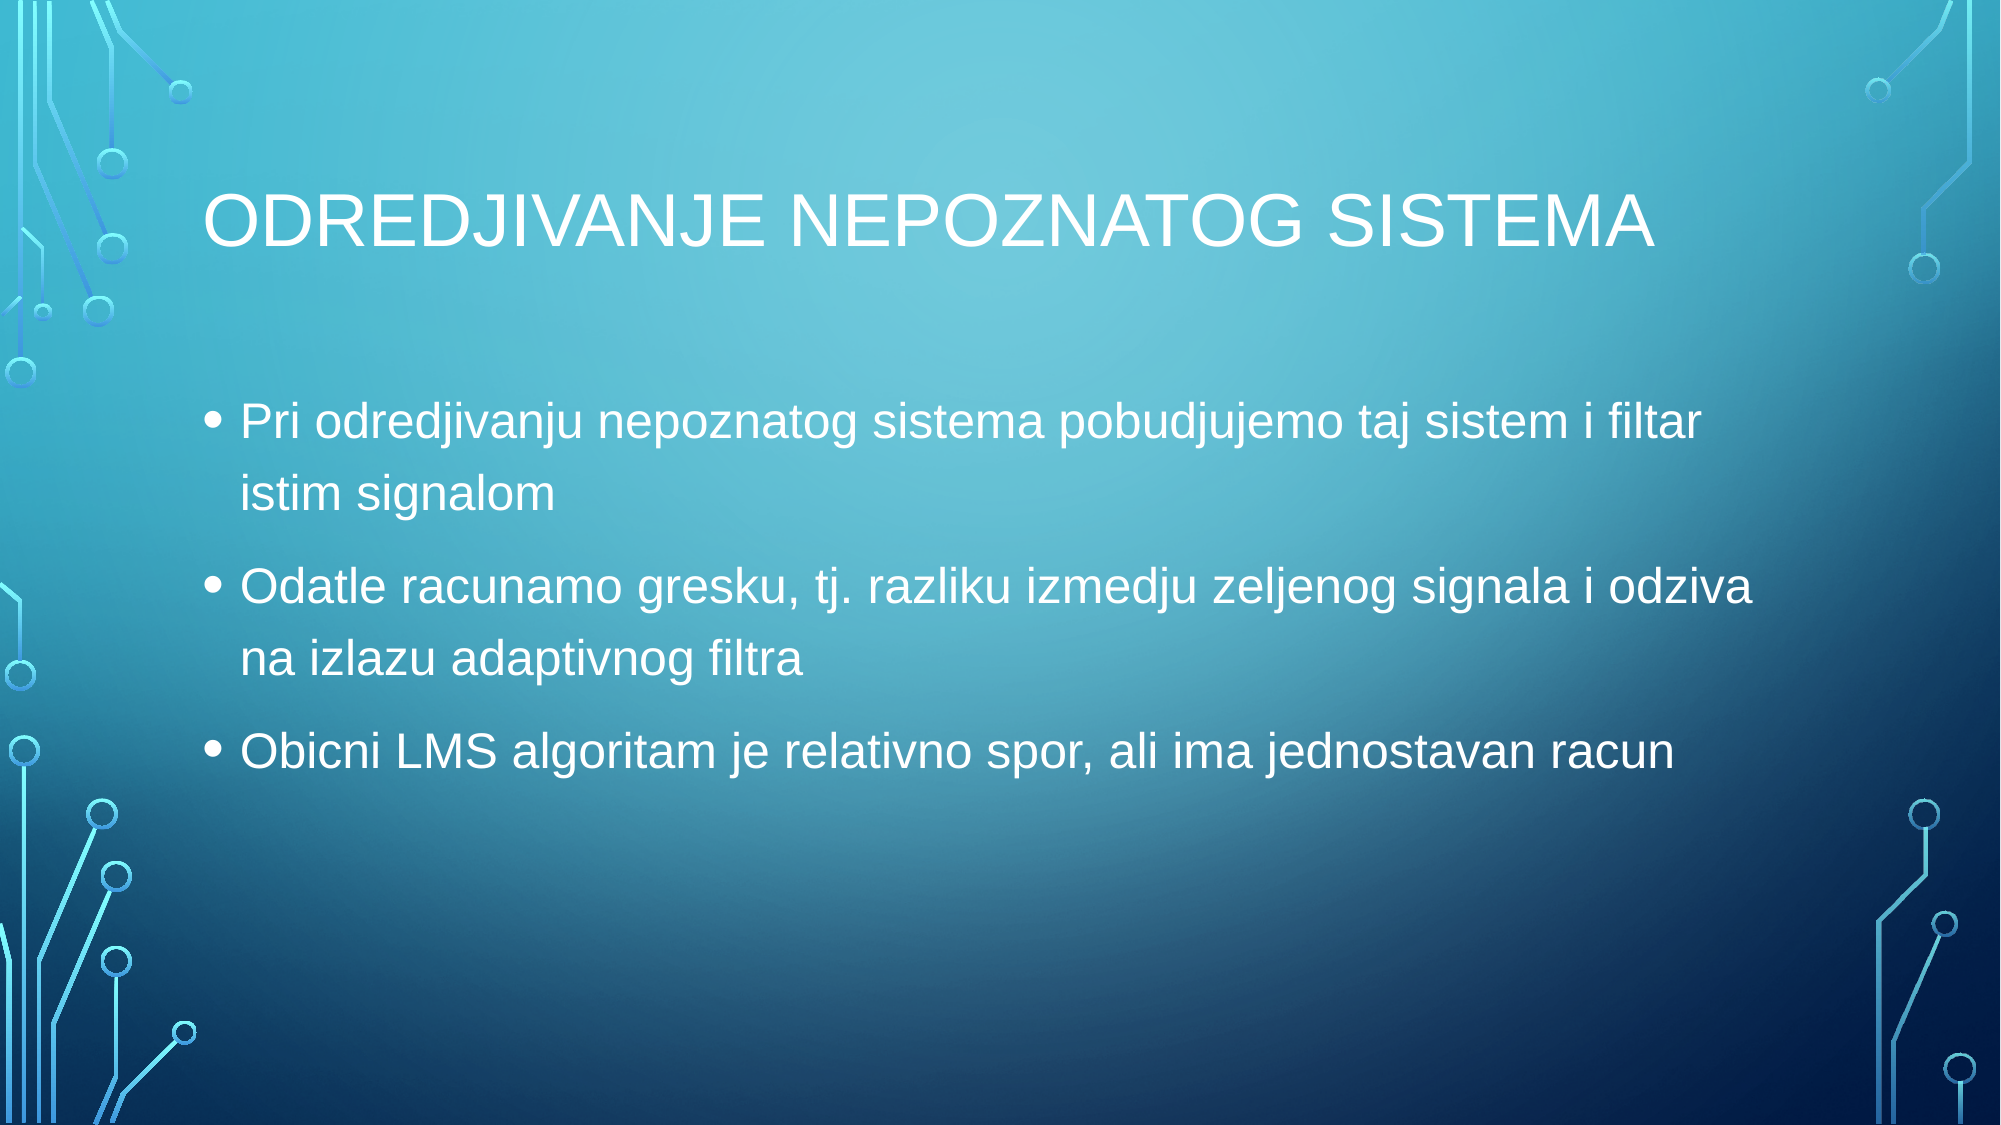

# Odredjivanje nepoznatog sistema
Pri odredjivanju nepoznatog sistema pobudjujemo taj sistem i filtar istim signalom
Odatle racunamo gresku, tj. razliku izmedju zeljenog signala i odziva na izlazu adaptivnog filtra
Obicni LMS algoritam je relativno spor, ali ima jednostavan racun